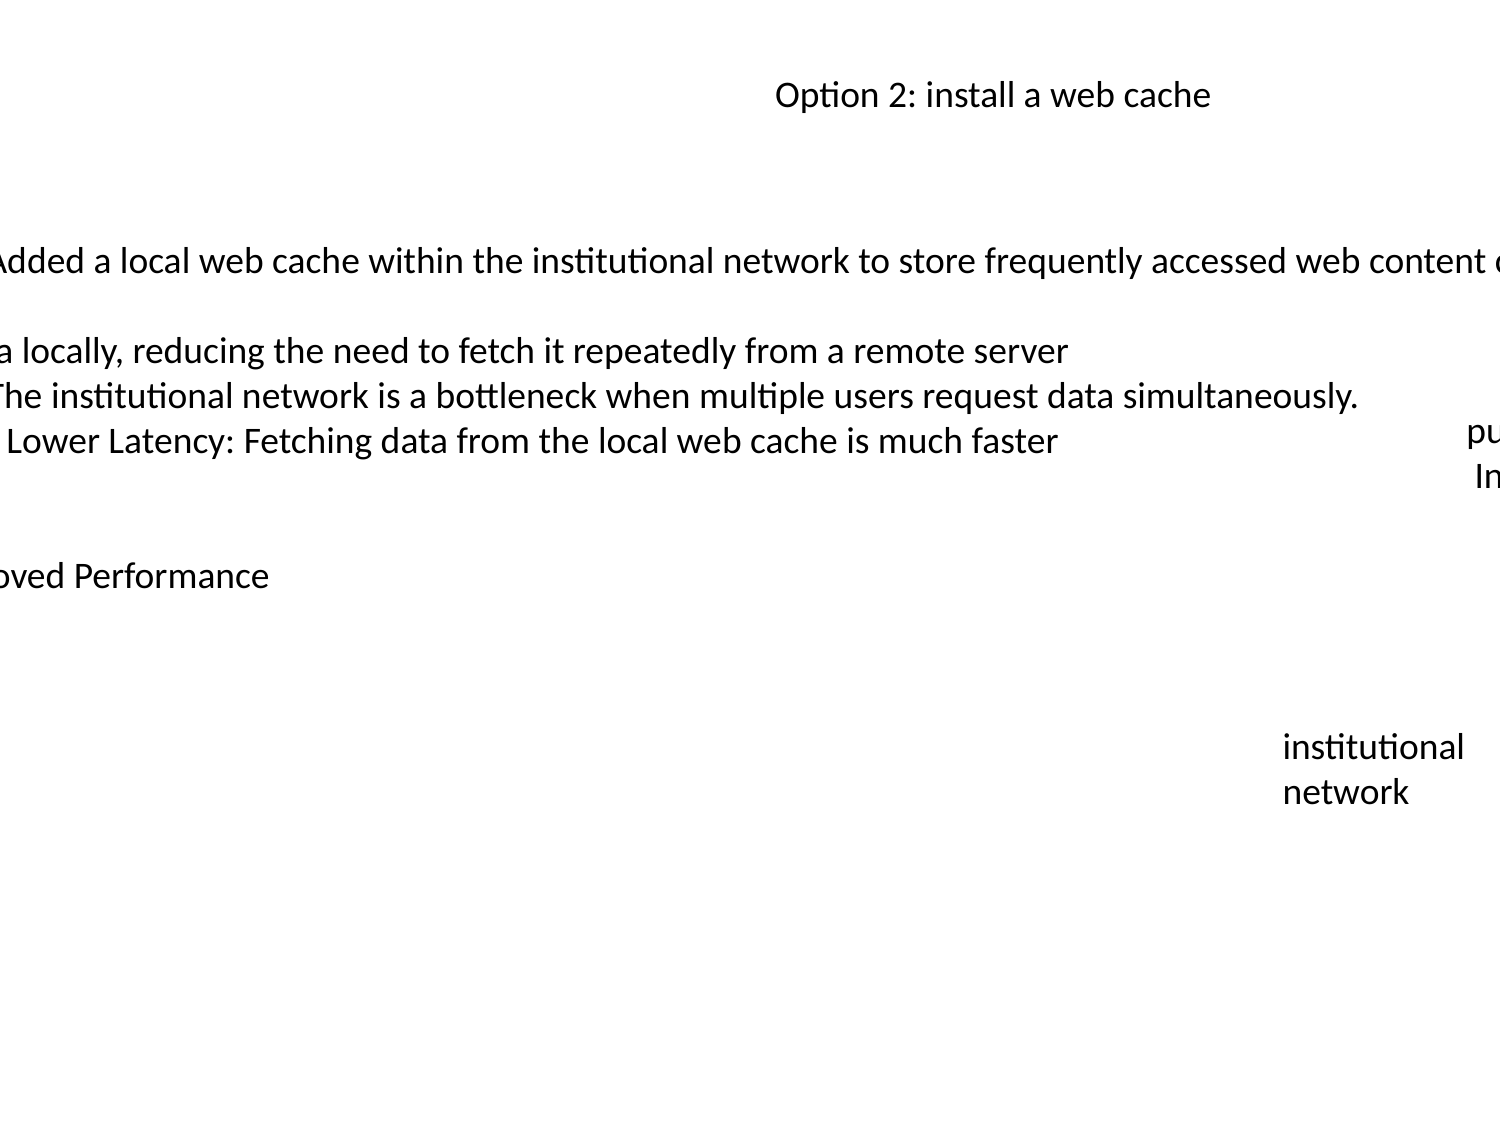

Option 2: install a web cache
Solution:
Installed a Local Web Cache: Added a local web cache within the institutional network to store frequently accessed web content closer to the users.
Why it works:
Store frequently accessed data locally, reducing the need to fetch it repeatedly from a remote server
Reduce Load on Access Link: The institutional network is a bottleneck when multiple users request data simultaneously.
Improve Data Access Speed & Lower Latency: Fetching data from the local web cache is much faster
Benefits:
Reduce Internet Latency
Faster Response Time & Improved Performance
origin
servers

public
 Internet

1.54 Mbps
access link
institutional
network

1 Gbps LAN

local web cache